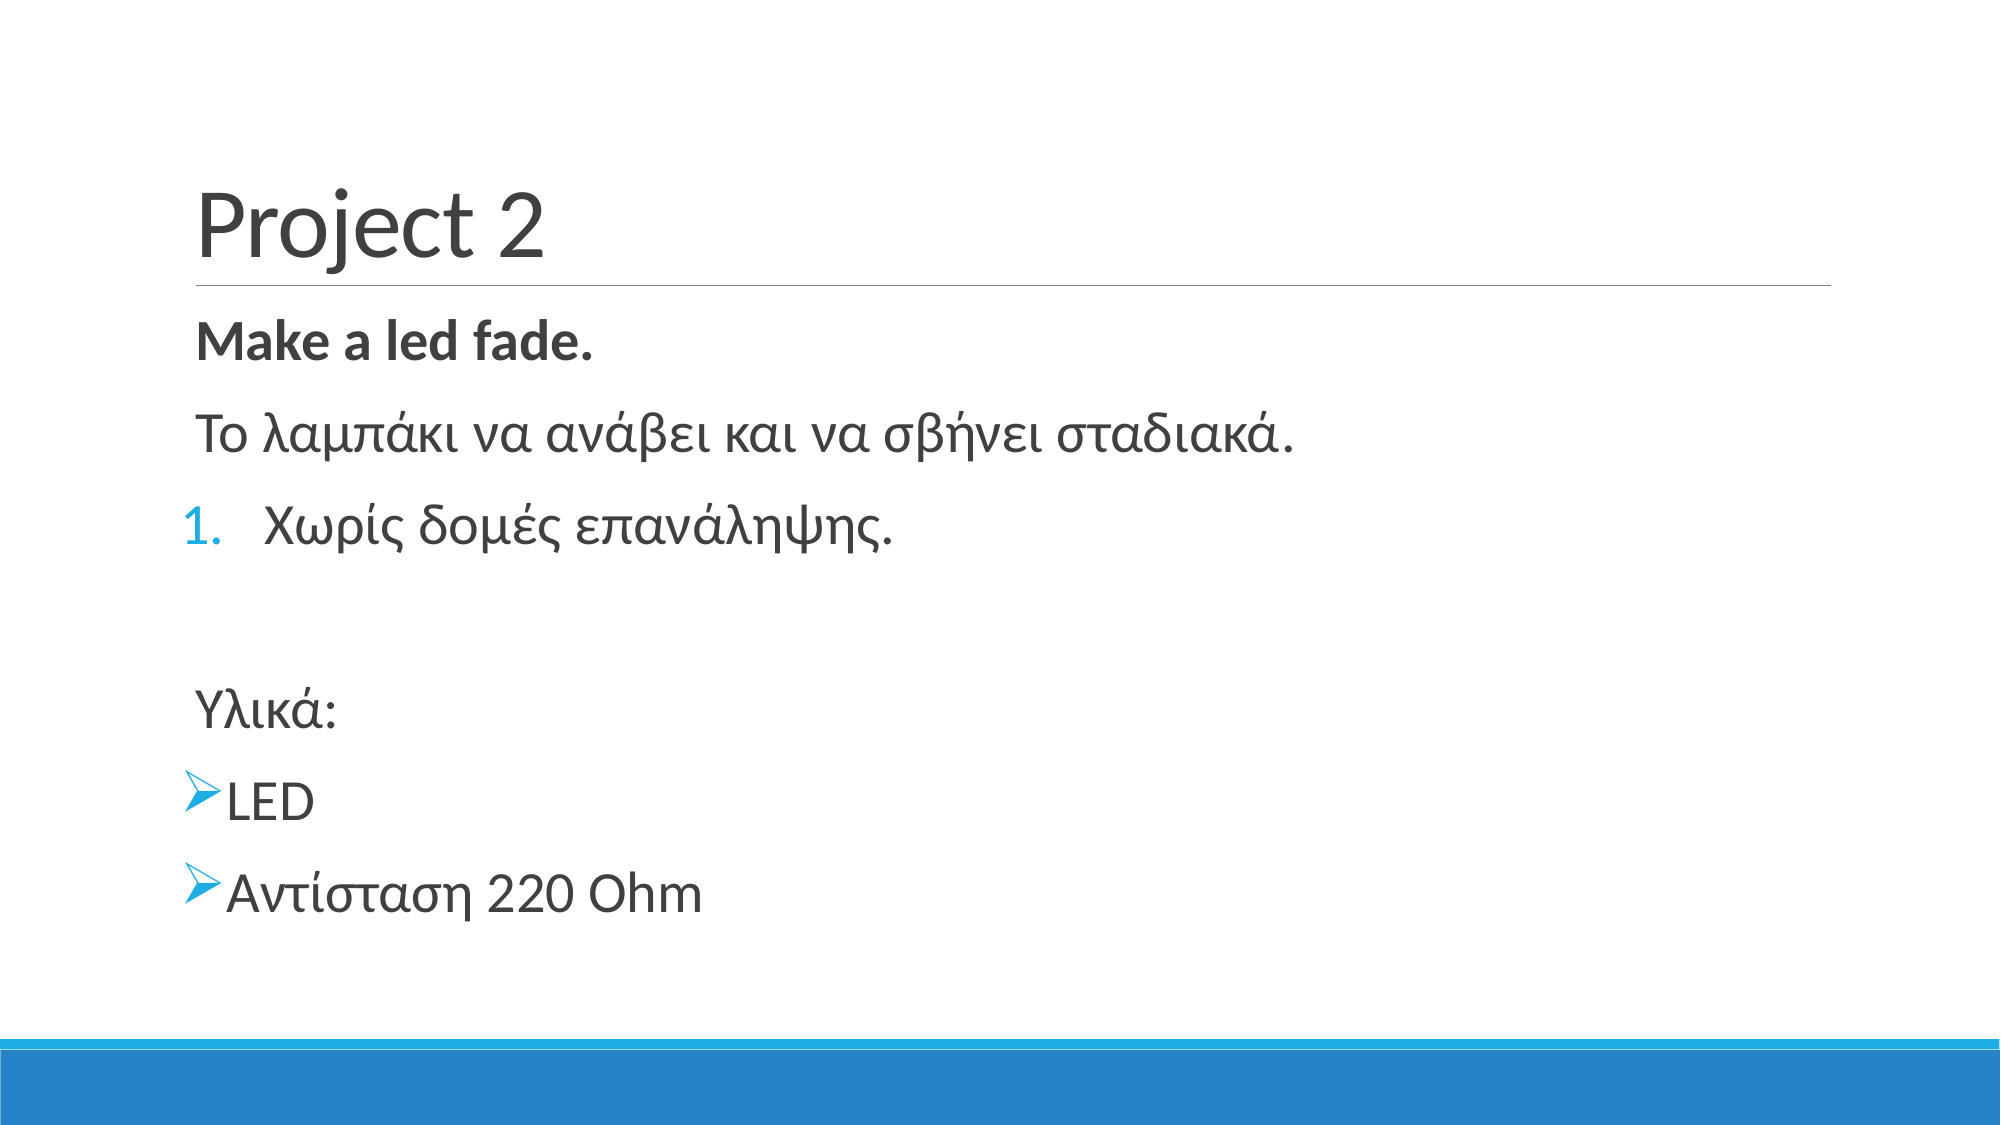

# Project 2
Make a led fade.
Το λαμπάκι να ανάβει και να σβήνει σταδιακά.
Χωρίς δομές επανάληψης.

Υλικά:
LED
Αντίσταση 220 Ohm